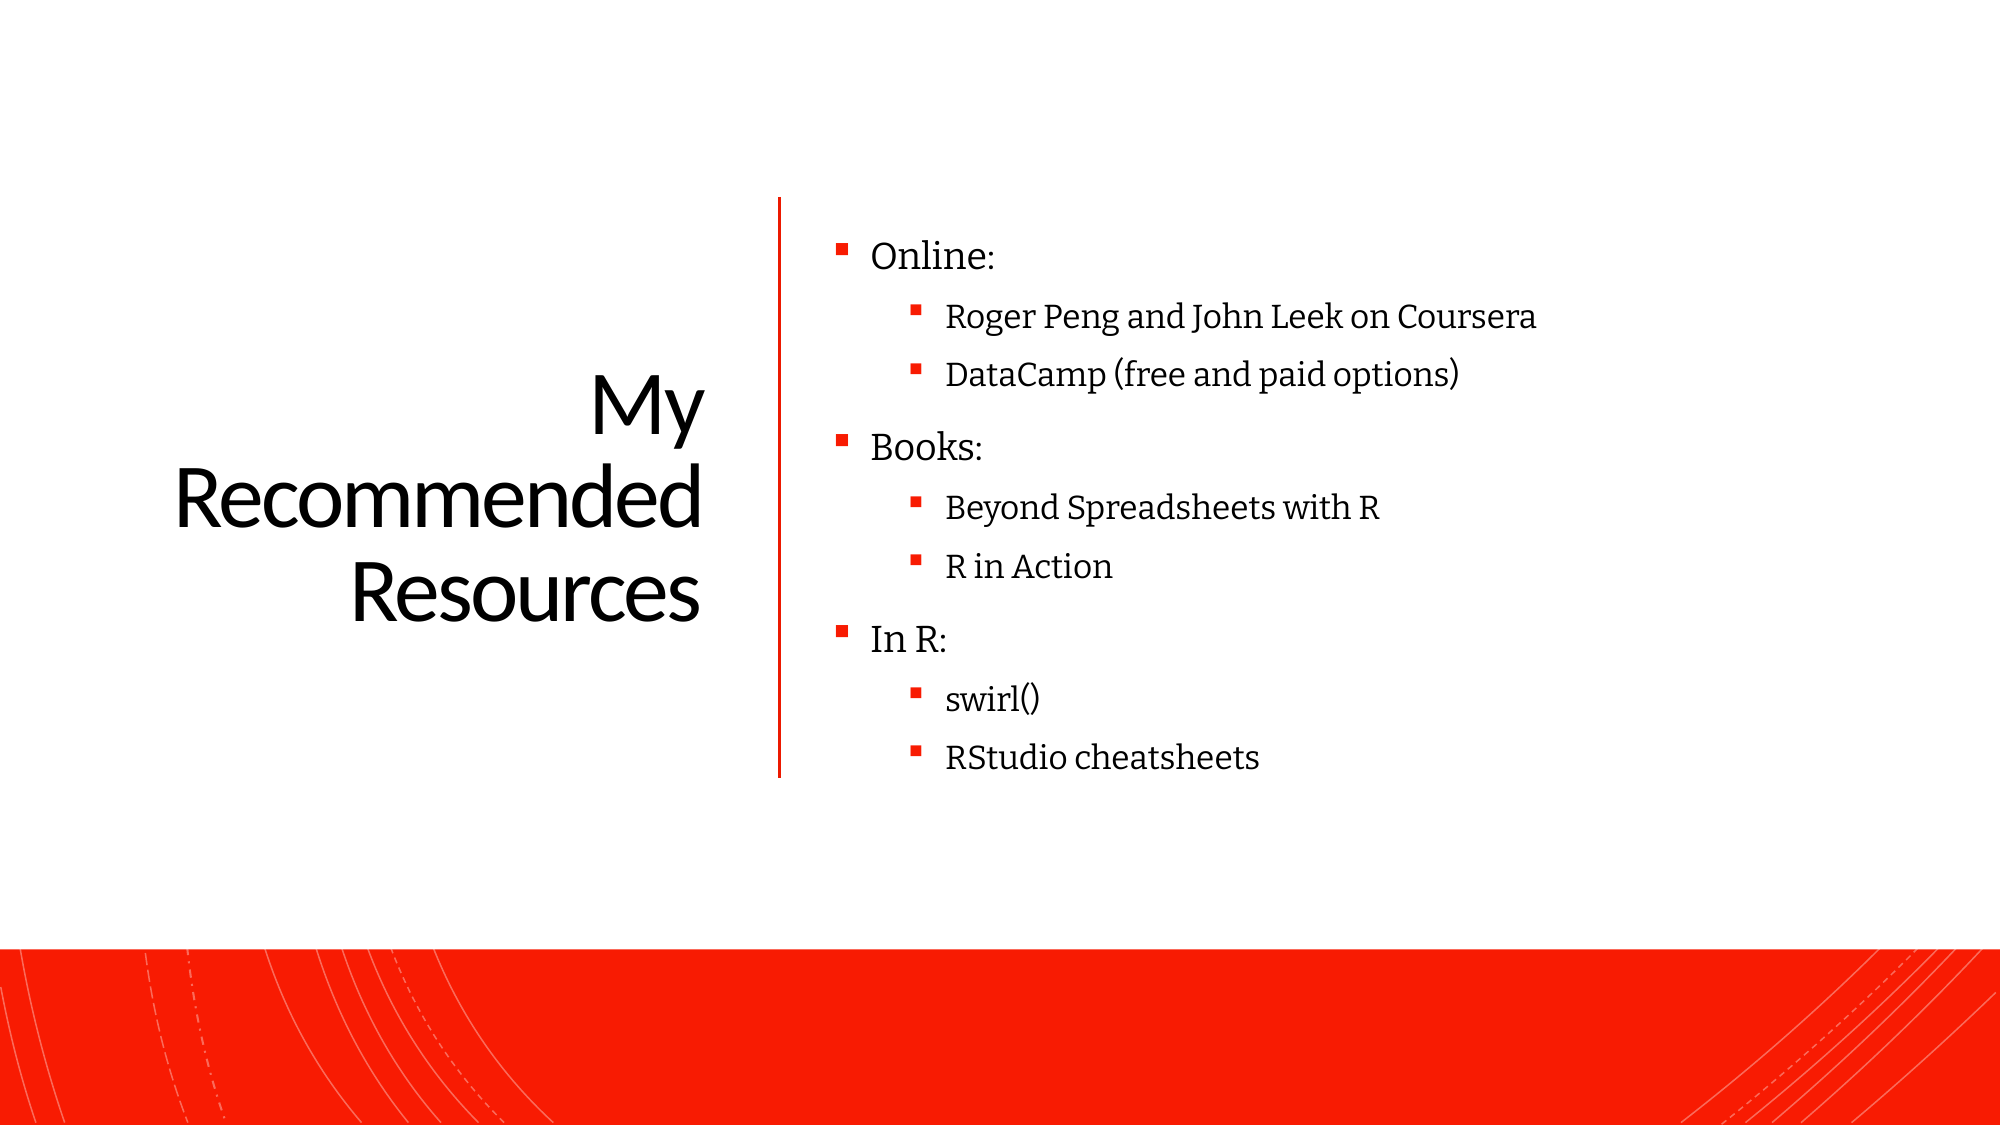

71
# My Recommended Resources
Online:
Roger Peng and John Leek on Coursera
DataCamp (free and paid options)
Books:
Beyond Spreadsheets with R
R in Action
In R:
swirl()
RStudio cheatsheets